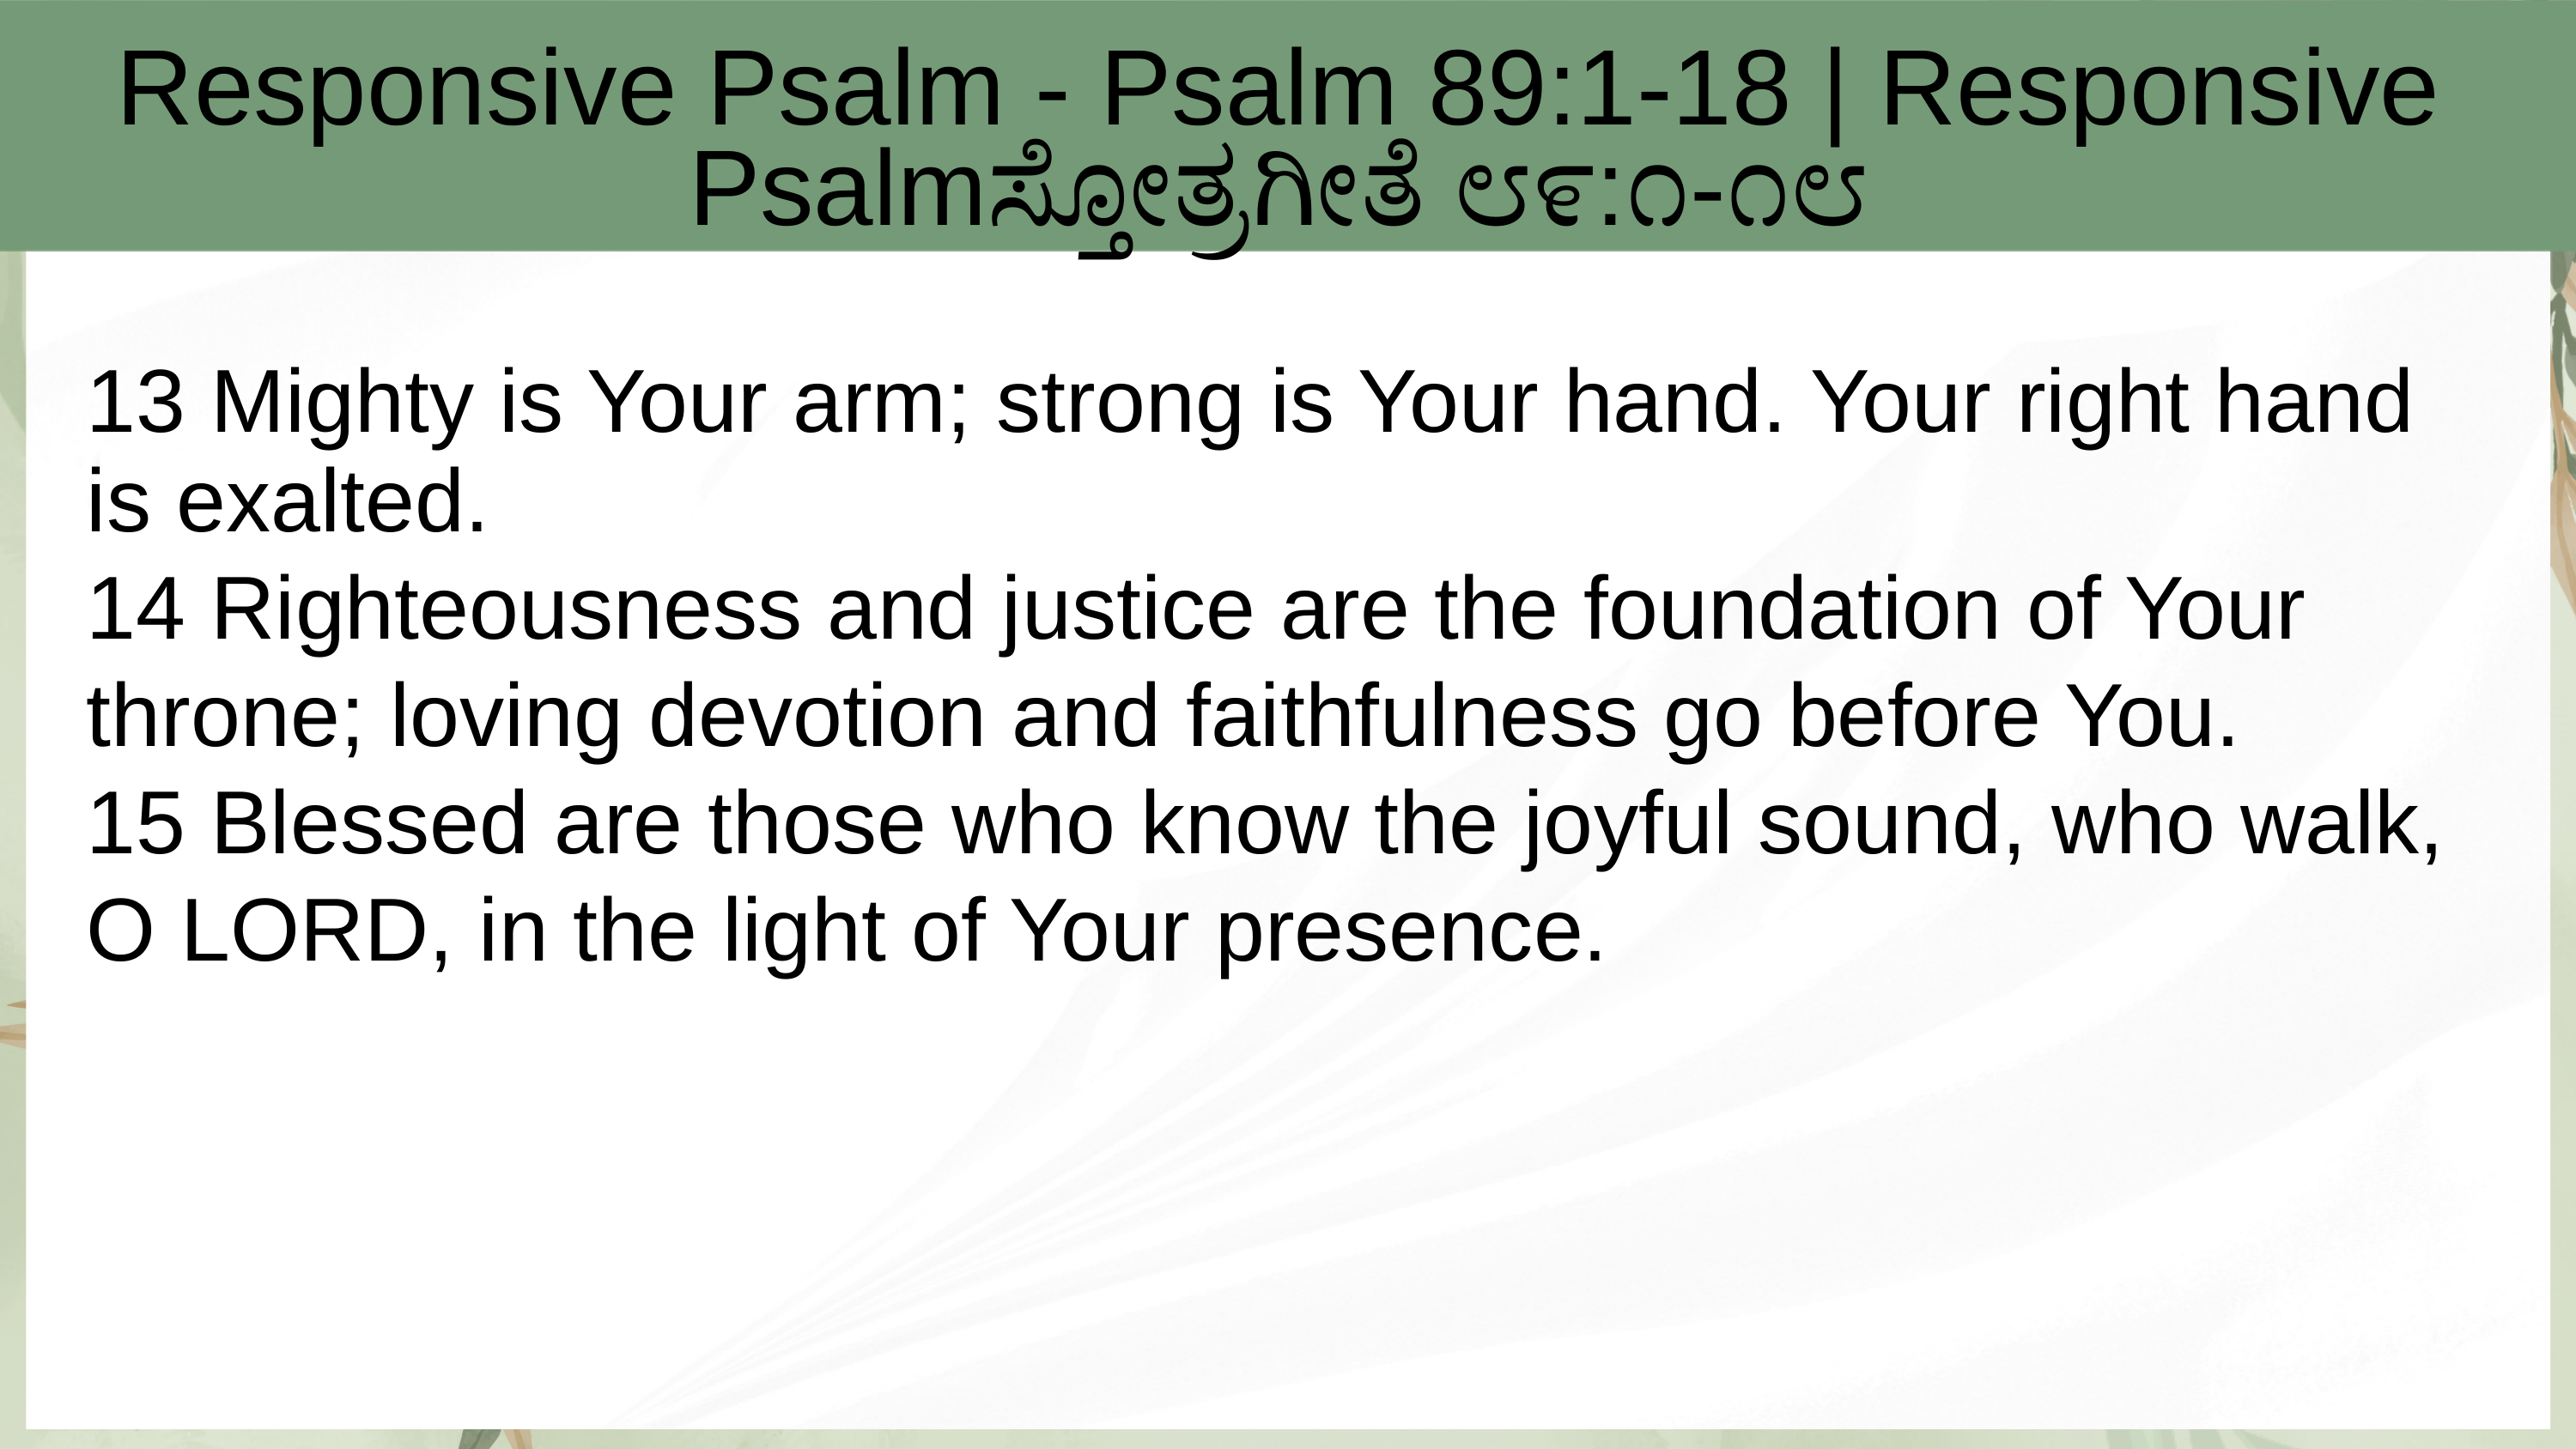

Responsive Psalm - Psalm 89:1-18 | Responsive Psalmಸ್ತೋತ್ರಗೀತೆ ೮೯:೧-೧೮
13 Mighty is Your arm; strong is Your hand. Your right hand is exalted.
14 Righteousness and justice are the foundation of Your throne; loving devotion and faithfulness go before You.
15 Blessed are those who know the joyful sound, who walk, O LORD, in the light of Your presence.